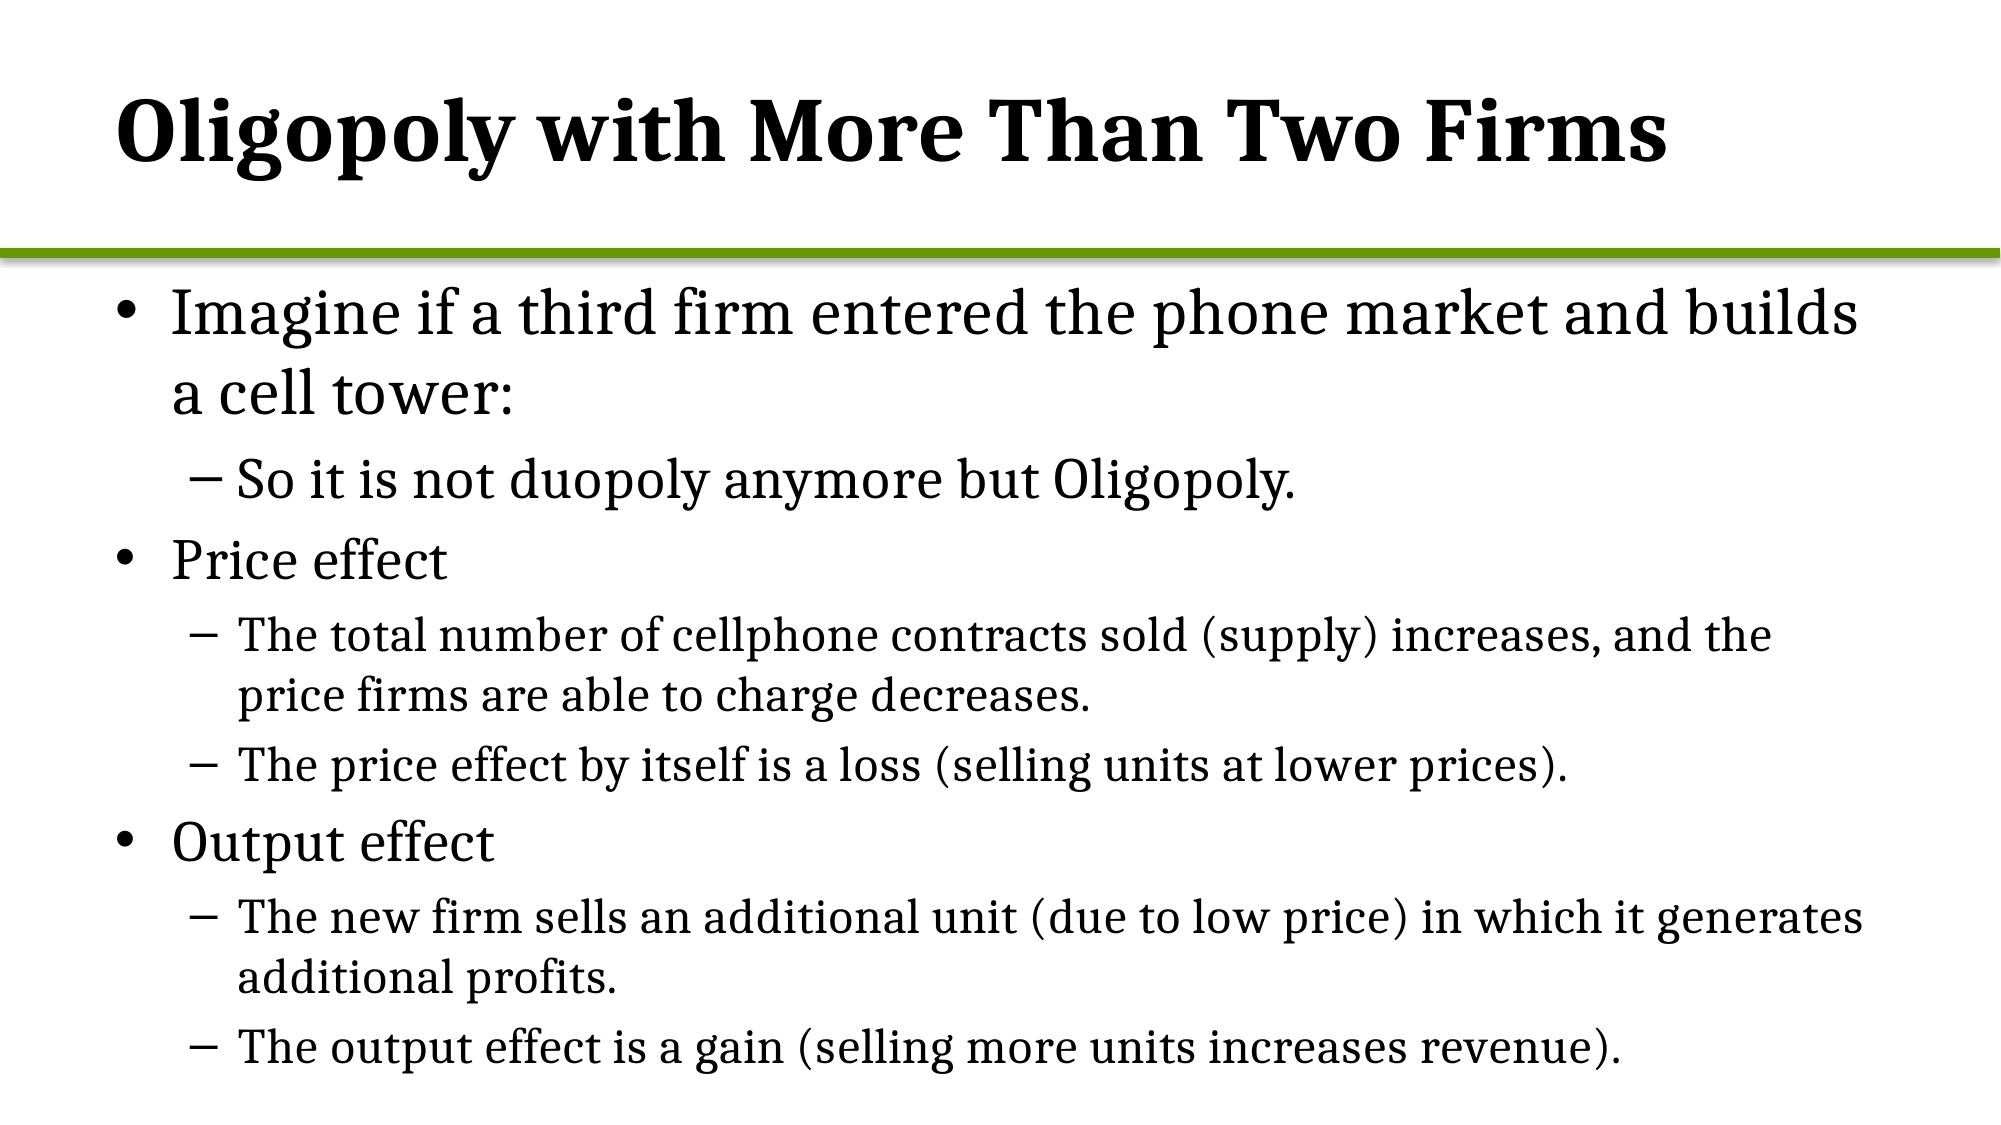

# Oligopoly with More Than Two Firms
Imagine if a third firm entered the phone market and builds a cell tower:
So it is not duopoly anymore but Oligopoly.
Price effect
The total number of cellphone contracts sold (supply) increases, and the price firms are able to charge decreases.
The price effect by itself is a loss (selling units at lower prices).
Output effect
The new firm sells an additional unit (due to low price) in which it generates additional profits.
The output effect is a gain (selling more units increases revenue).